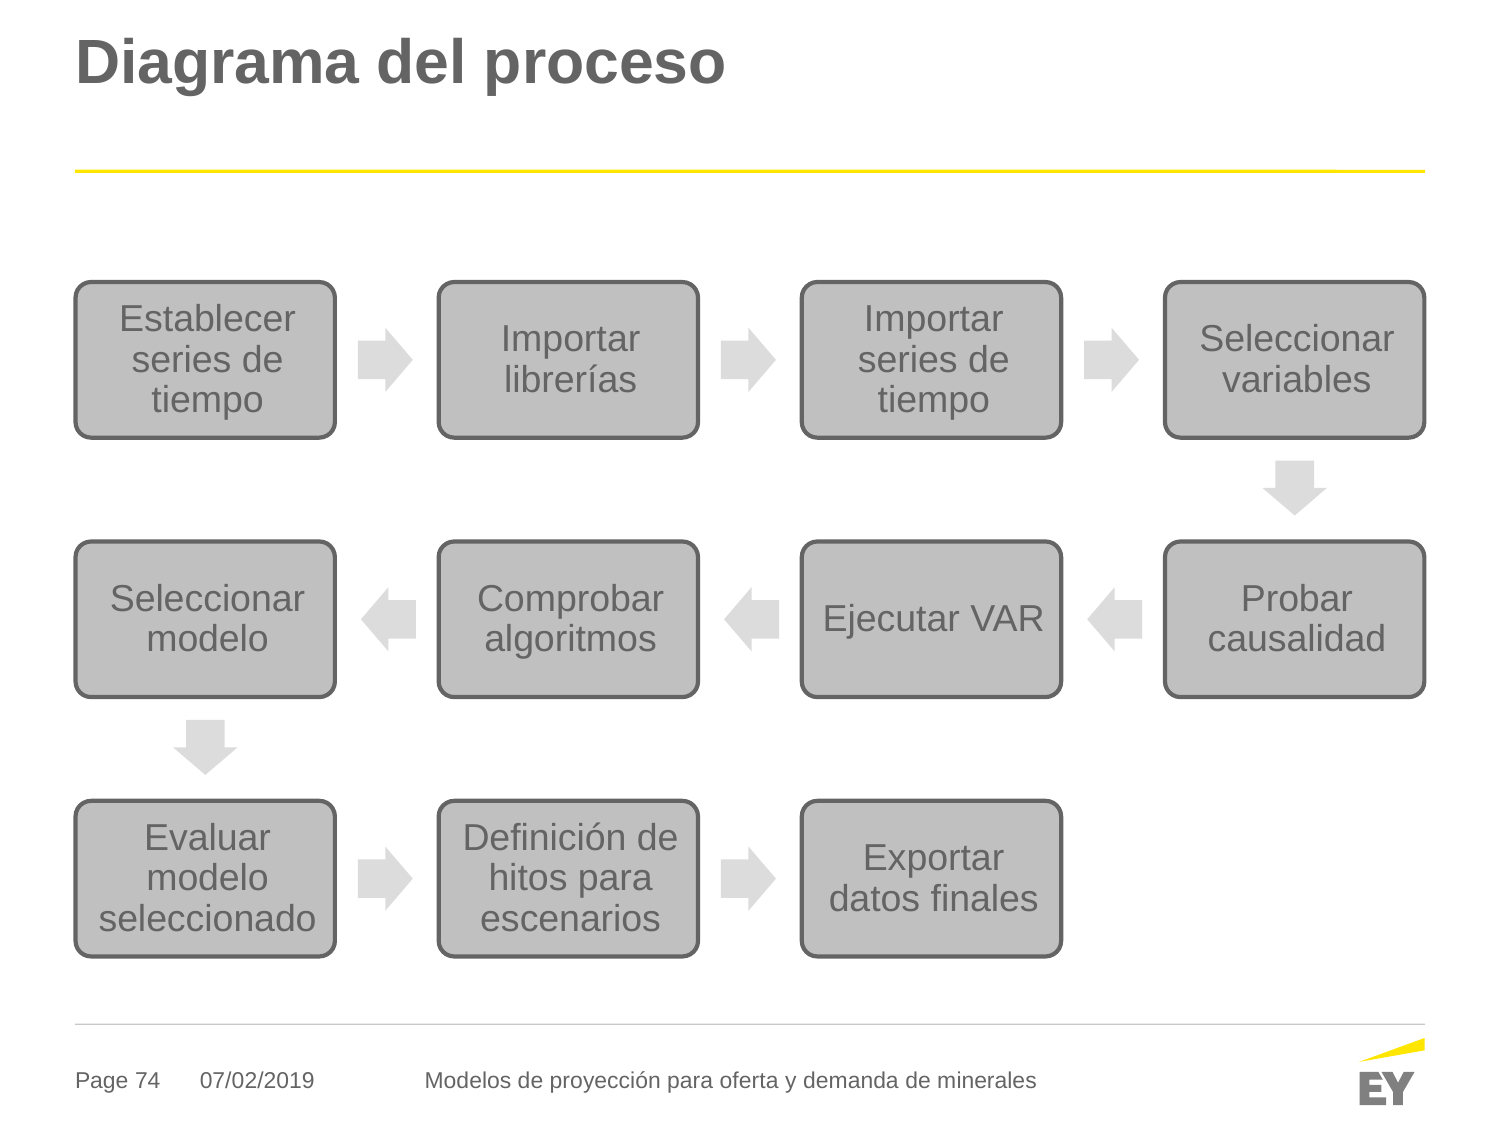

# Diagrama del proceso
Establecer series de tiempo

Importar librerías

Importar series de tiempo

Seleccionar variables

Probar causalidad

Ejecutar VAR

Comprobar algoritmos

Seleccionar modelo

Evaluar modelo seleccionado

Definición de hitos para escenarios

Exportar datos finales
07/02/2019
Modelos de proyección para oferta y demanda de minerales